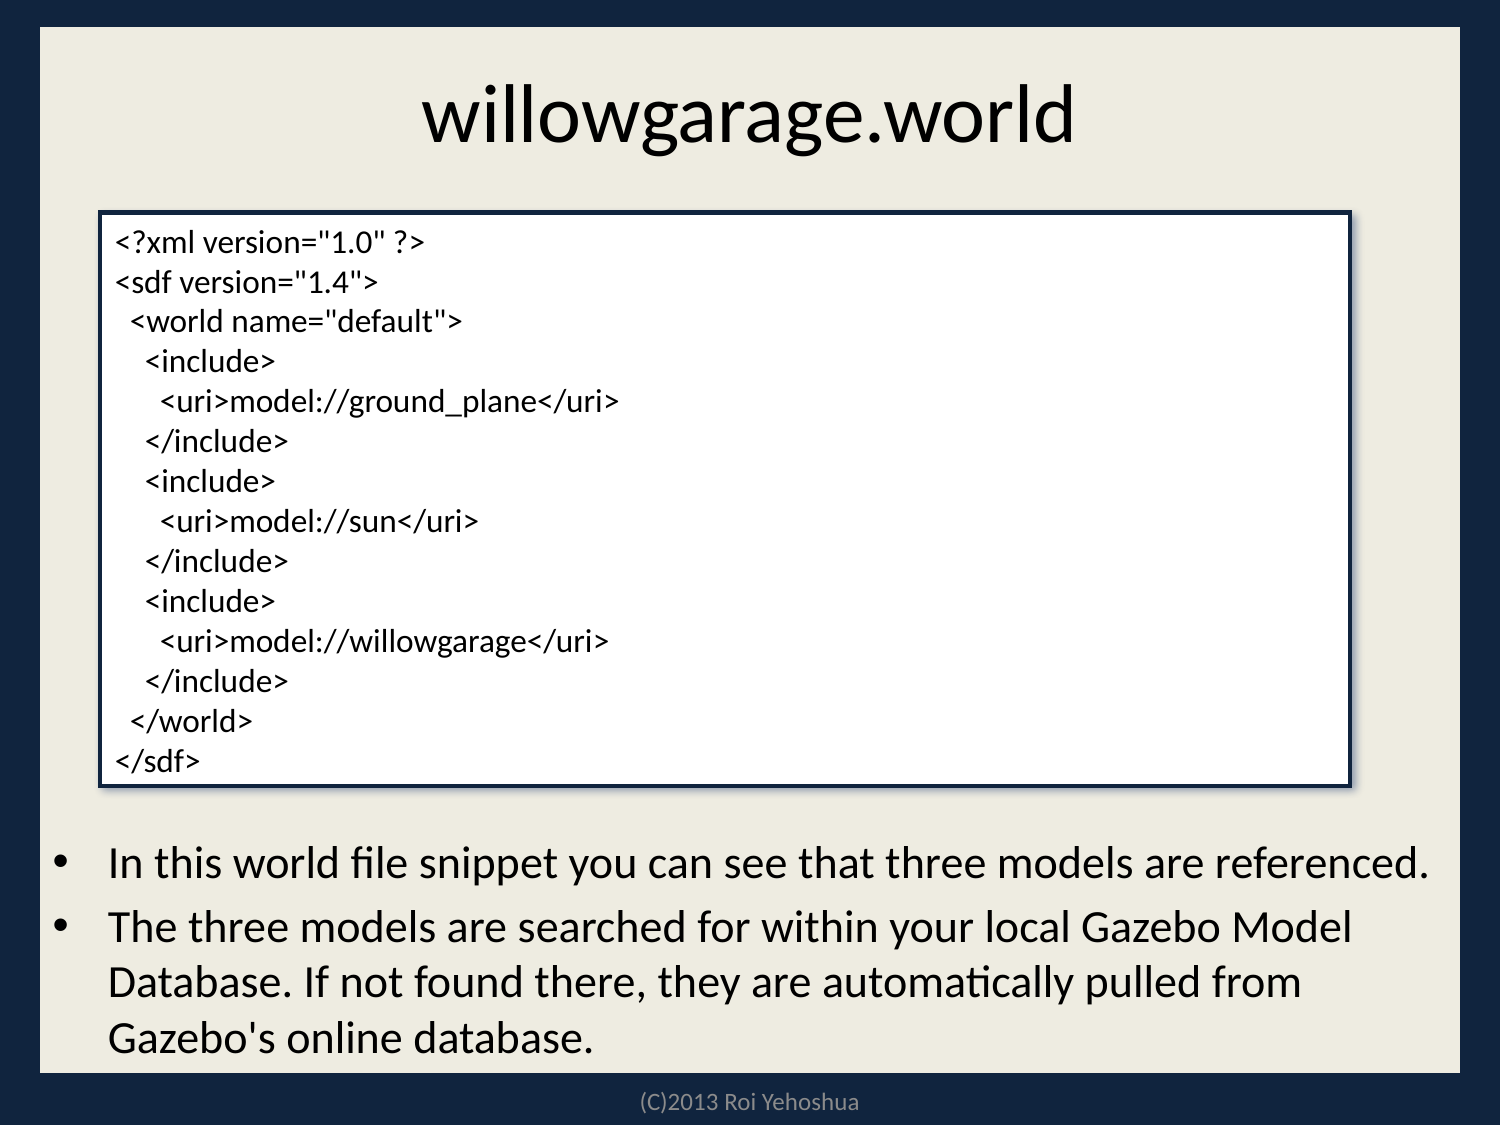

# willowgarage.world
<?xml version="1.0" ?>
<sdf version="1.4">
  <world name="default">
    <include>
      <uri>model://ground_plane</uri>
    </include>
    <include>
      <uri>model://sun</uri>
    </include>
    <include>
      <uri>model://willowgarage</uri>
    </include>
  </world>
</sdf>
In this world file snippet you can see that three models are referenced.
The three models are searched for within your local Gazebo Model Database. If not found there, they are automatically pulled from Gazebo's online database.
(C)2013 Roi Yehoshua